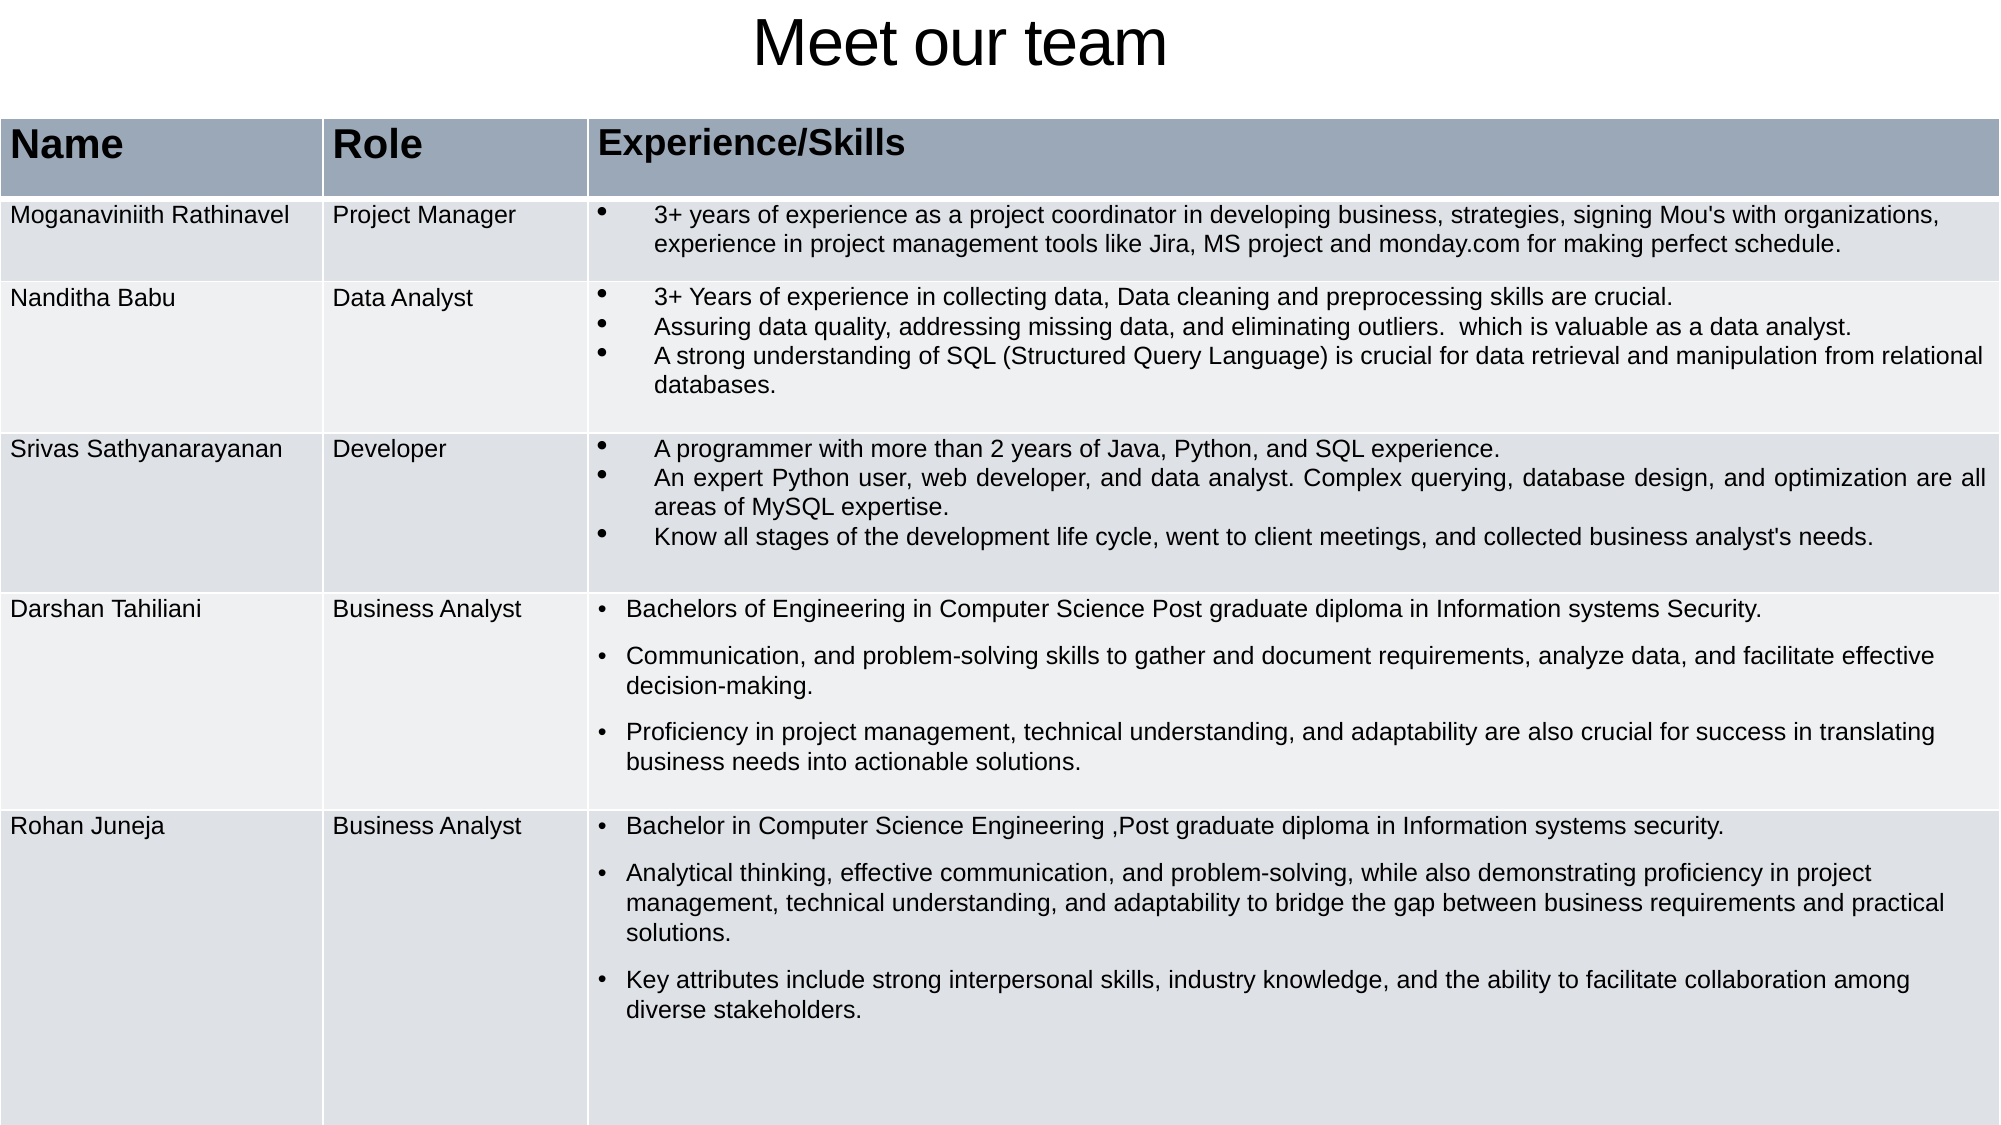

Meet our team
| Name | Role | Experience/Skills |
| --- | --- | --- |
| Moganaviniith Rathinavel | Project Manager | 3+ years of experience as a project coordinator in developing business, strategies, signing Mou's with organizations, experience in project management tools like Jira, MS project and monday.com for making perfect schedule. |
| Nanditha Babu | Data Analyst | 3+ Years of experience in collecting data, Data cleaning and preprocessing skills are crucial. Assuring data quality, addressing missing data, and eliminating outliers. which is valuable as a data analyst. A strong understanding of SQL (Structured Query Language) is crucial for data retrieval and manipulation from relational databases. |
| Srivas Sathyanarayanan | Developer | A programmer with more than 2 years of Java, Python, and SQL experience. An expert Python user, web developer, and data analyst. Complex querying, database design, and optimization are all areas of MySQL expertise. Know all stages of the development life cycle, went to client meetings, and collected business analyst's needs. |
| Darshan Tahiliani | Business Analyst | Bachelors of Engineering in Computer Science Post graduate diploma in Information systems Security. Communication, and problem-solving skills to gather and document requirements, analyze data, and facilitate effective decision-making. Proficiency in project management, technical understanding, and adaptability are also crucial for success in translating business needs into actionable solutions. |
| Rohan Juneja | Business Analyst | Bachelor in Computer Science Engineering ,Post graduate diploma in Information systems security. Analytical thinking, effective communication, and problem-solving, while also demonstrating proficiency in project management, technical understanding, and adaptability to bridge the gap between business requirements and practical solutions. Key attributes include strong interpersonal skills, industry knowledge, and the ability to facilitate collaboration among diverse stakeholders. |